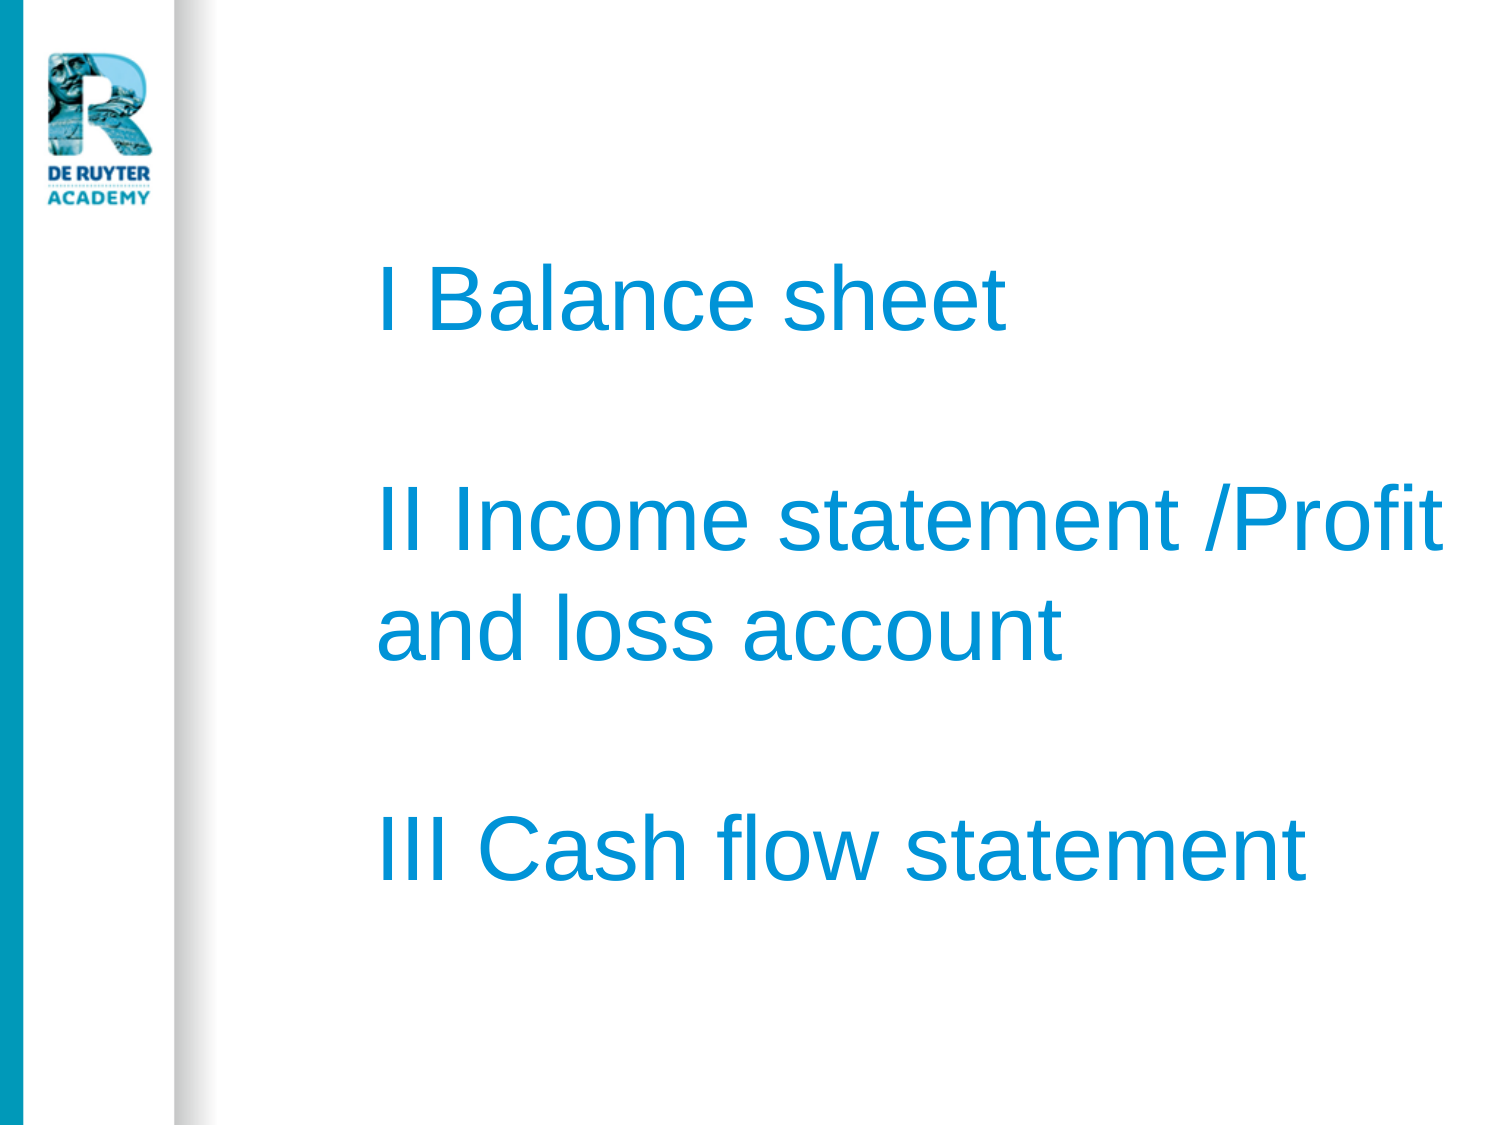

I Balance sheet

II Income statement /Profit and loss account

III Cash flow statement